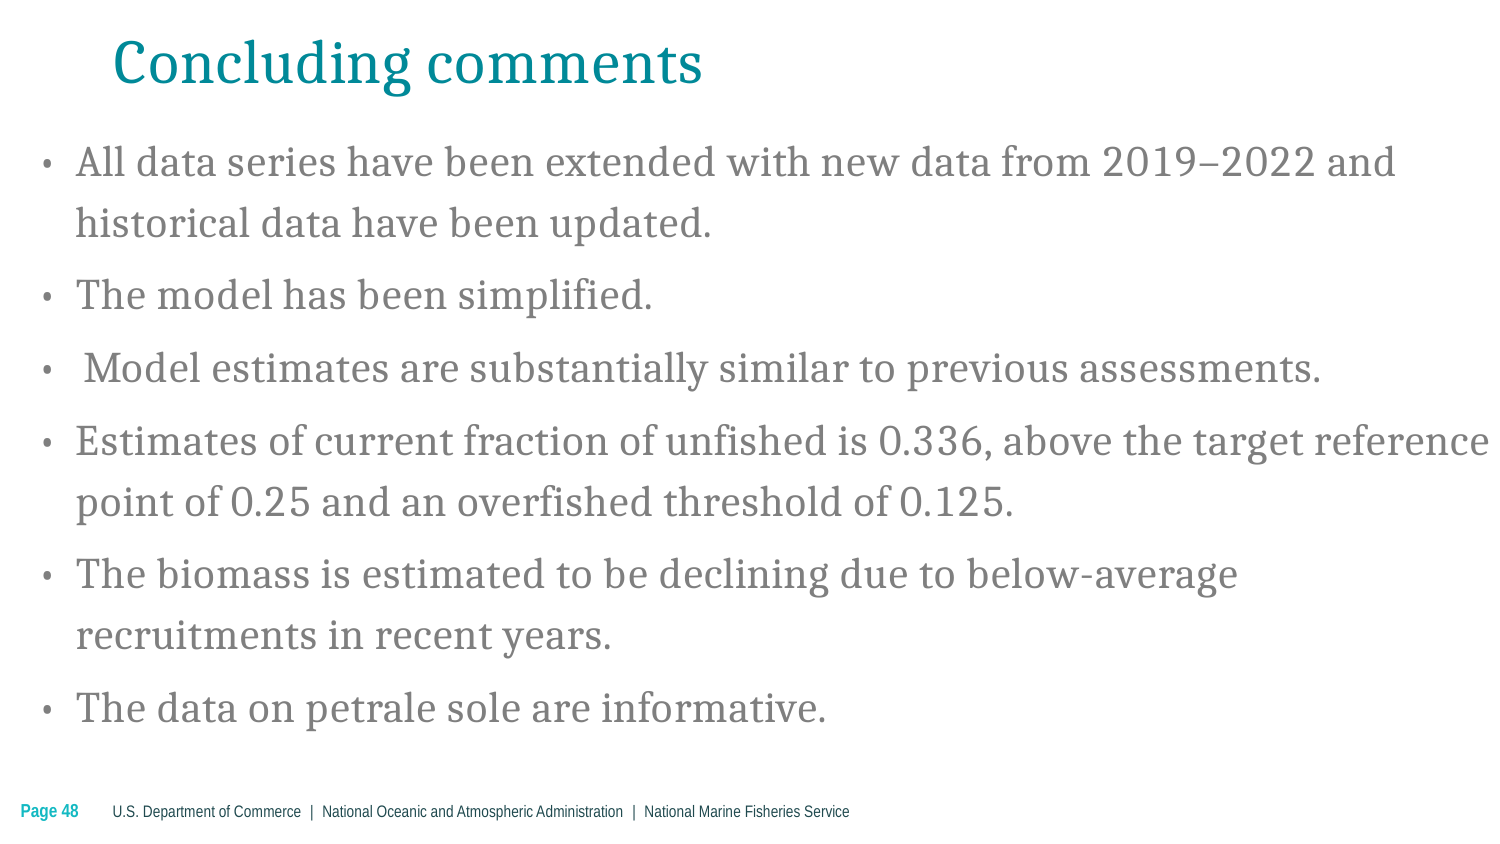

# Concluding comments
•	All data series have been extended with new data from 2019–2022 and historical data have been updated.
•	The model has been simplified.
•	 Model estimates are substantially similar to previous assessments.
•	Estimates of current fraction of unfished is 0.336, above the target reference point of 0.25 and an overfished threshold of 0.125.
•	The biomass is estimated to be declining due to below-average recruitments in recent years.
•	The data on petrale sole are informative.